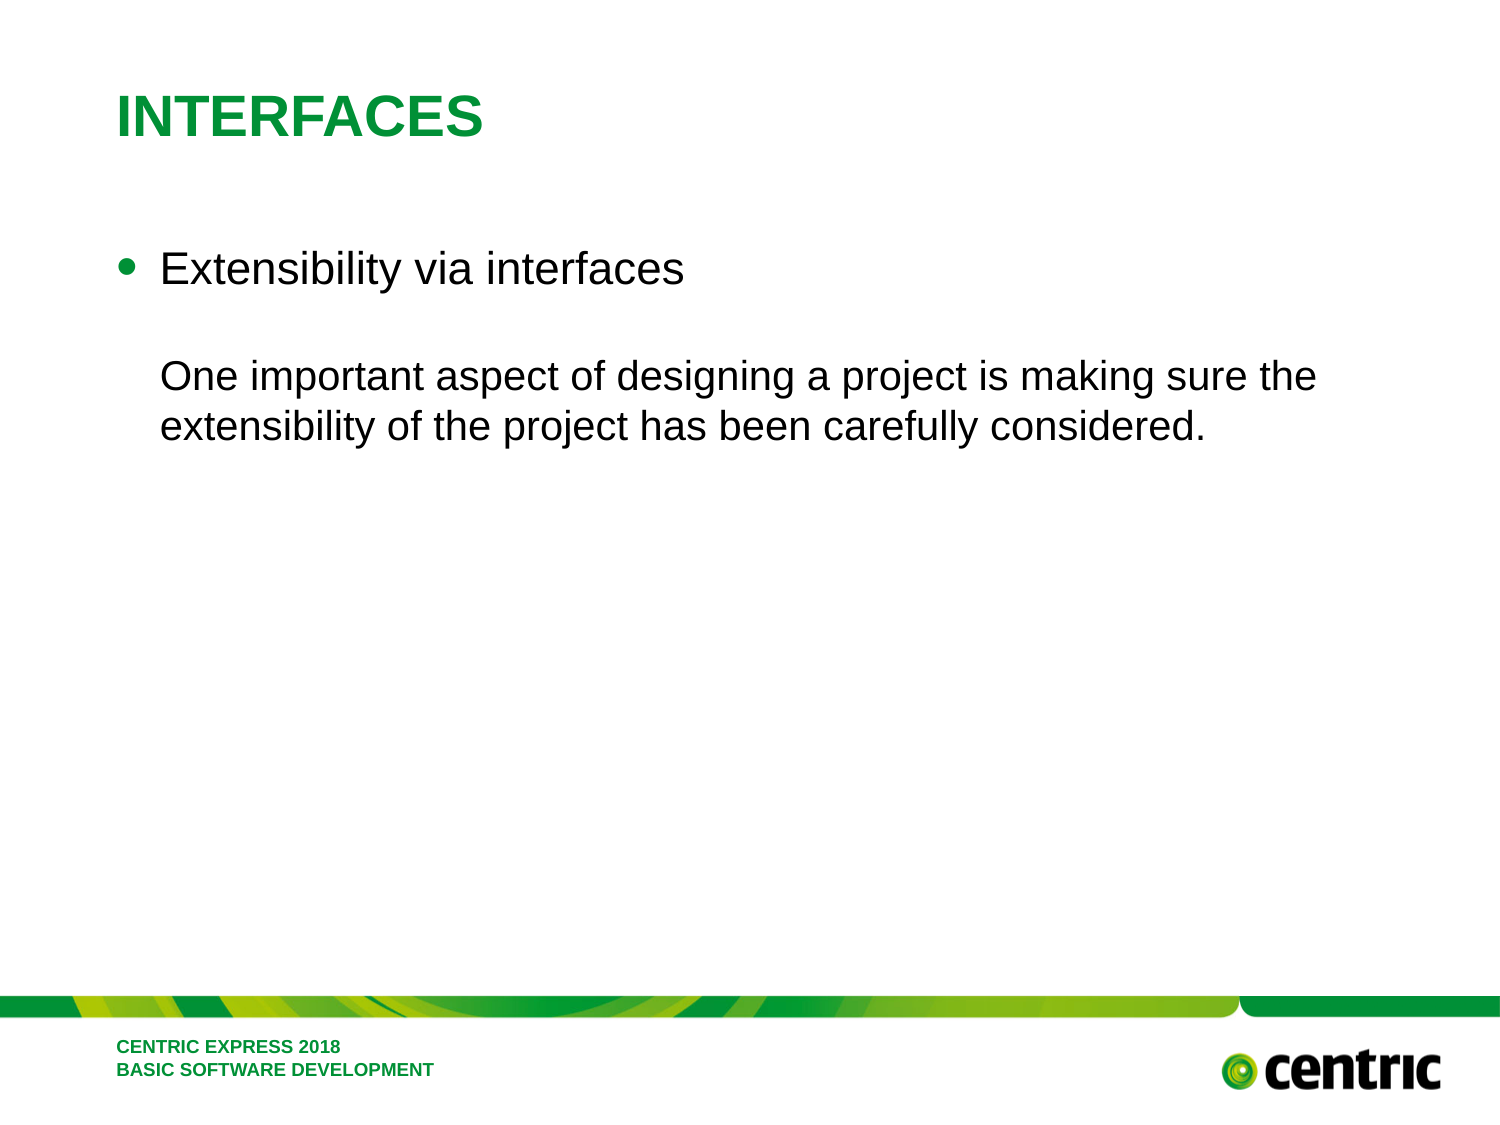

# Interfaces
Extensibility via interfaces

One important aspect of designing a project is making sure the extensibility of the project has been carefully considered.

CENTRIC EXPRESS 2018                               BASIC SOFTWARE DEVELOPMENT
February 26, 2018